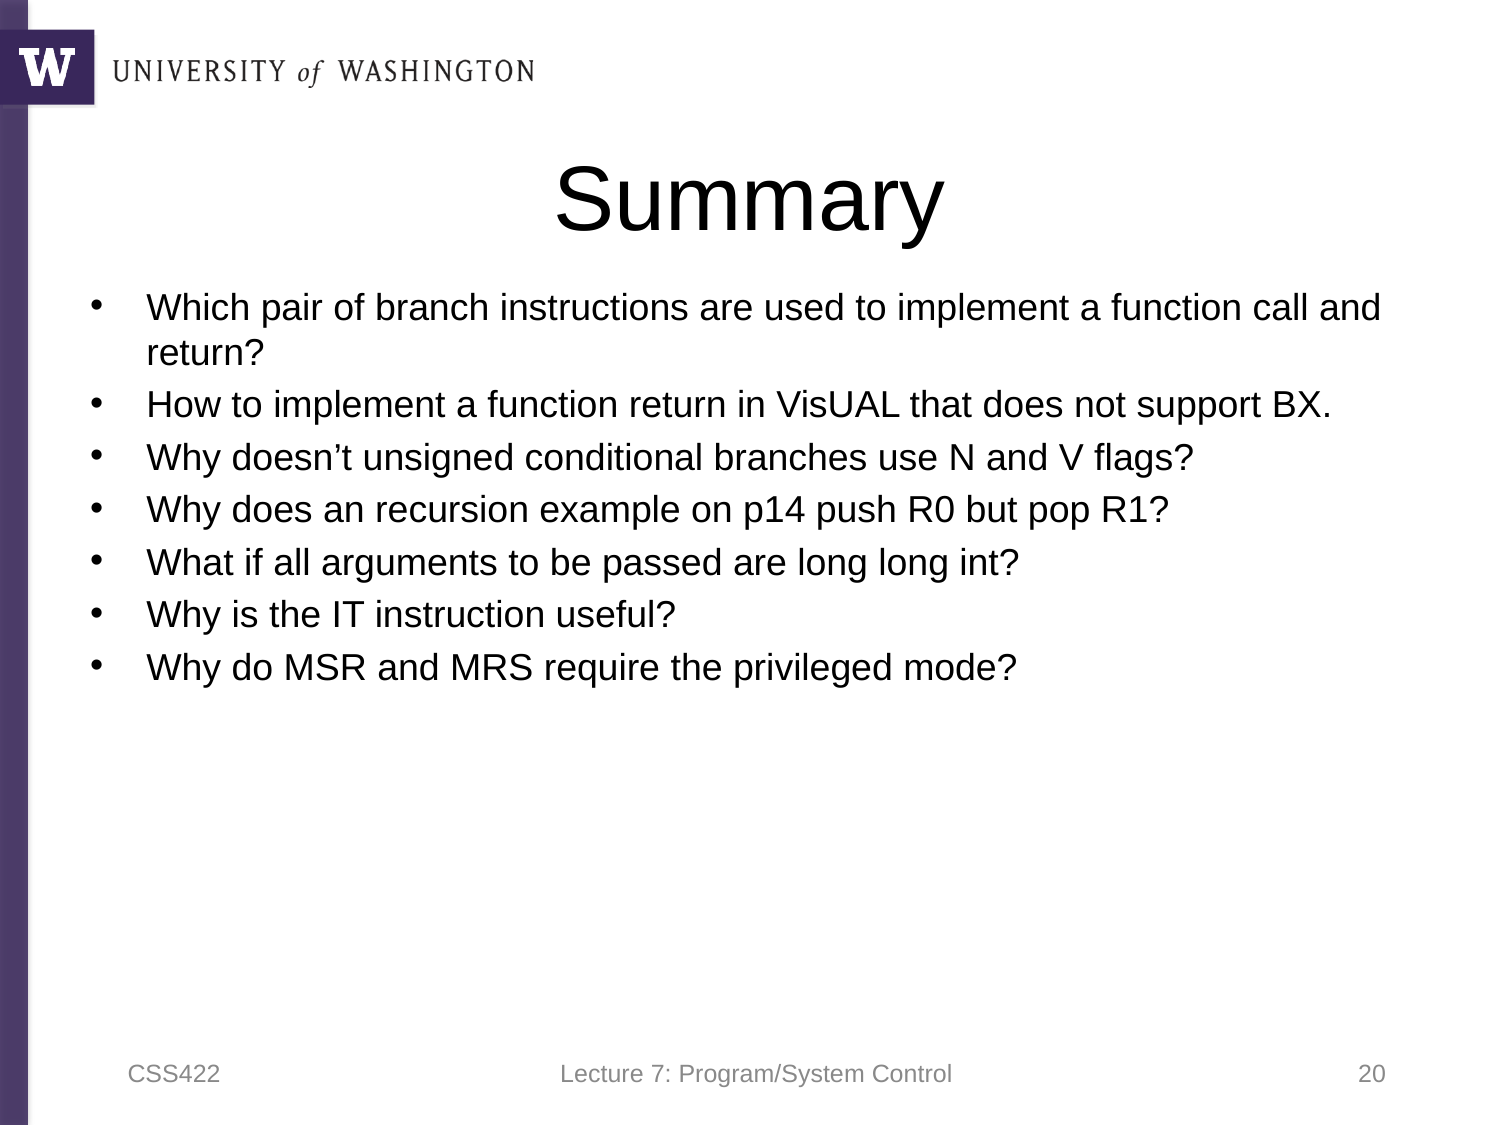

# Summary
Which pair of branch instructions are used to implement a function call and return?
How to implement a function return in VisUAL that does not support BX.
Why doesn’t unsigned conditional branches use N and V flags?
Why does an recursion example on p14 push R0 but pop R1?
What if all arguments to be passed are long long int?
Why is the IT instruction useful?
Why do MSR and MRS require the privileged mode?
CSS422
Lecture 7: Program/System Control
20